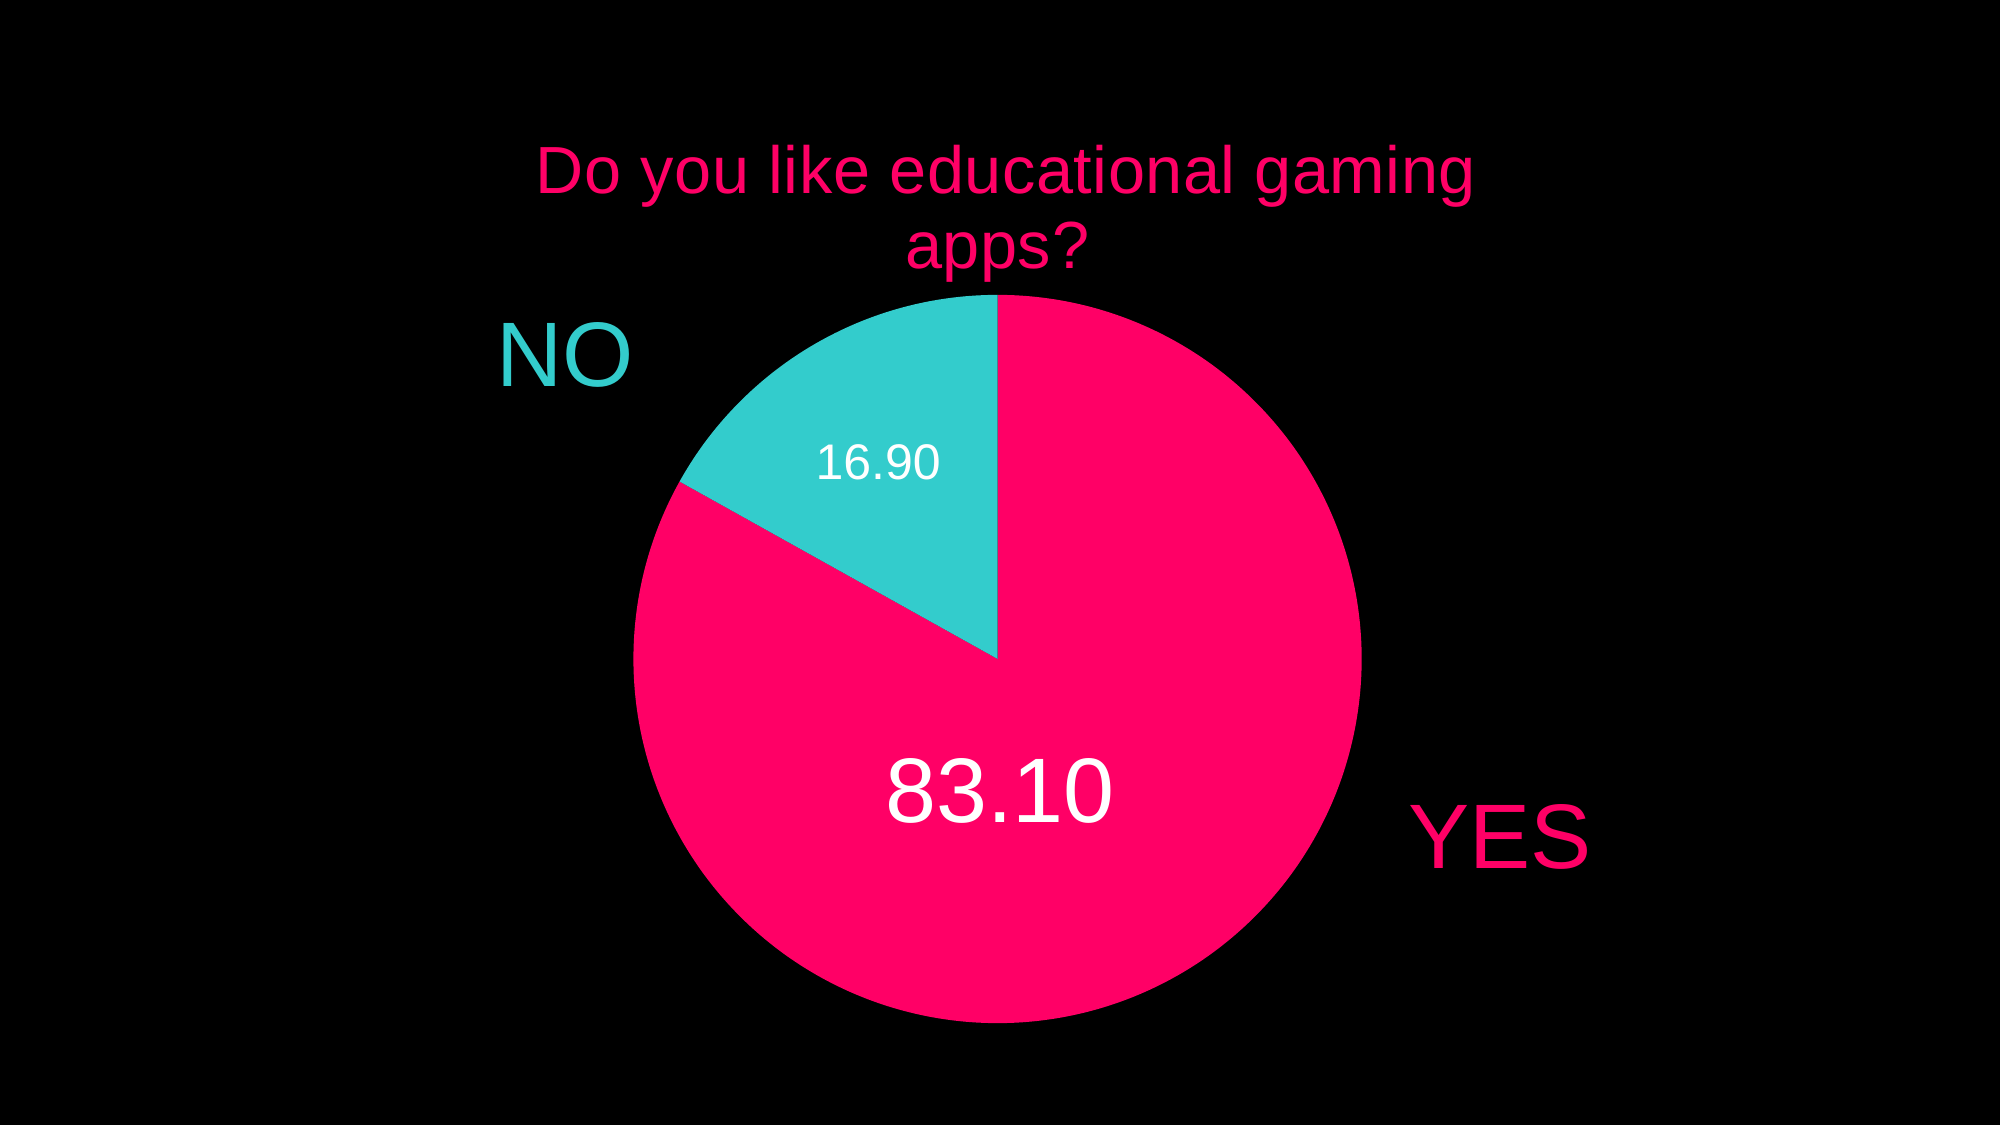

### Chart:

| Category |  Do you like educational gaming apps? |
|---|---|
| Yes | 0.831 |
| No | 0.169 |
NO
16.90
83.10

YES